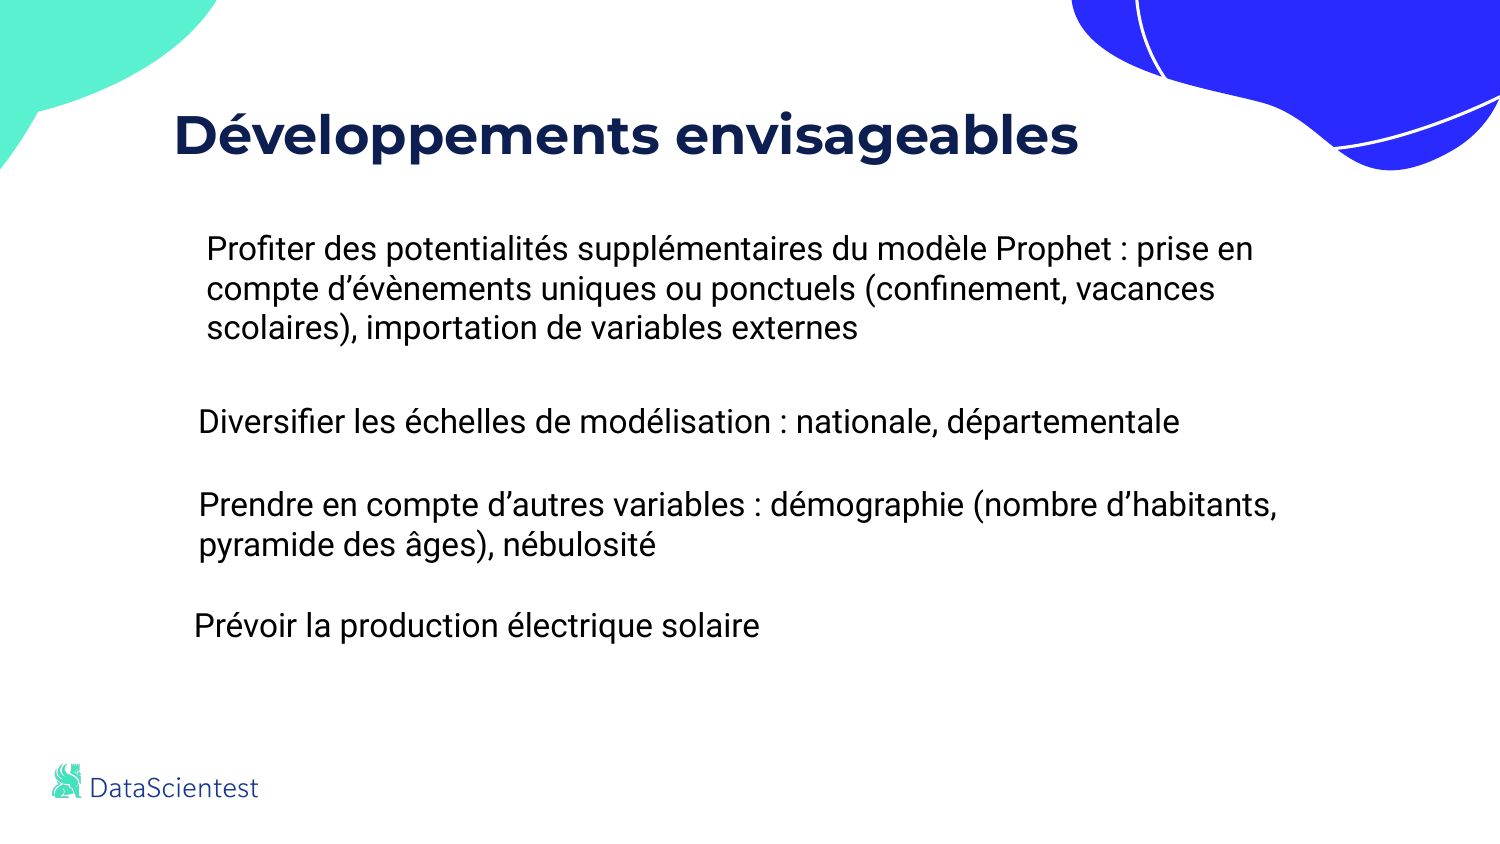

# Développements envisageables
Profiter des potentialités supplémentaires du modèle Prophet : prise en compte d’évènements uniques ou ponctuels (confinement, vacances scolaires), importation de variables externes
Diversifier les échelles de modélisation : nationale, départementale
Prendre en compte d’autres variables : démographie (nombre d’habitants, pyramide des âges), nébulosité
Prévoir la production électrique solaire